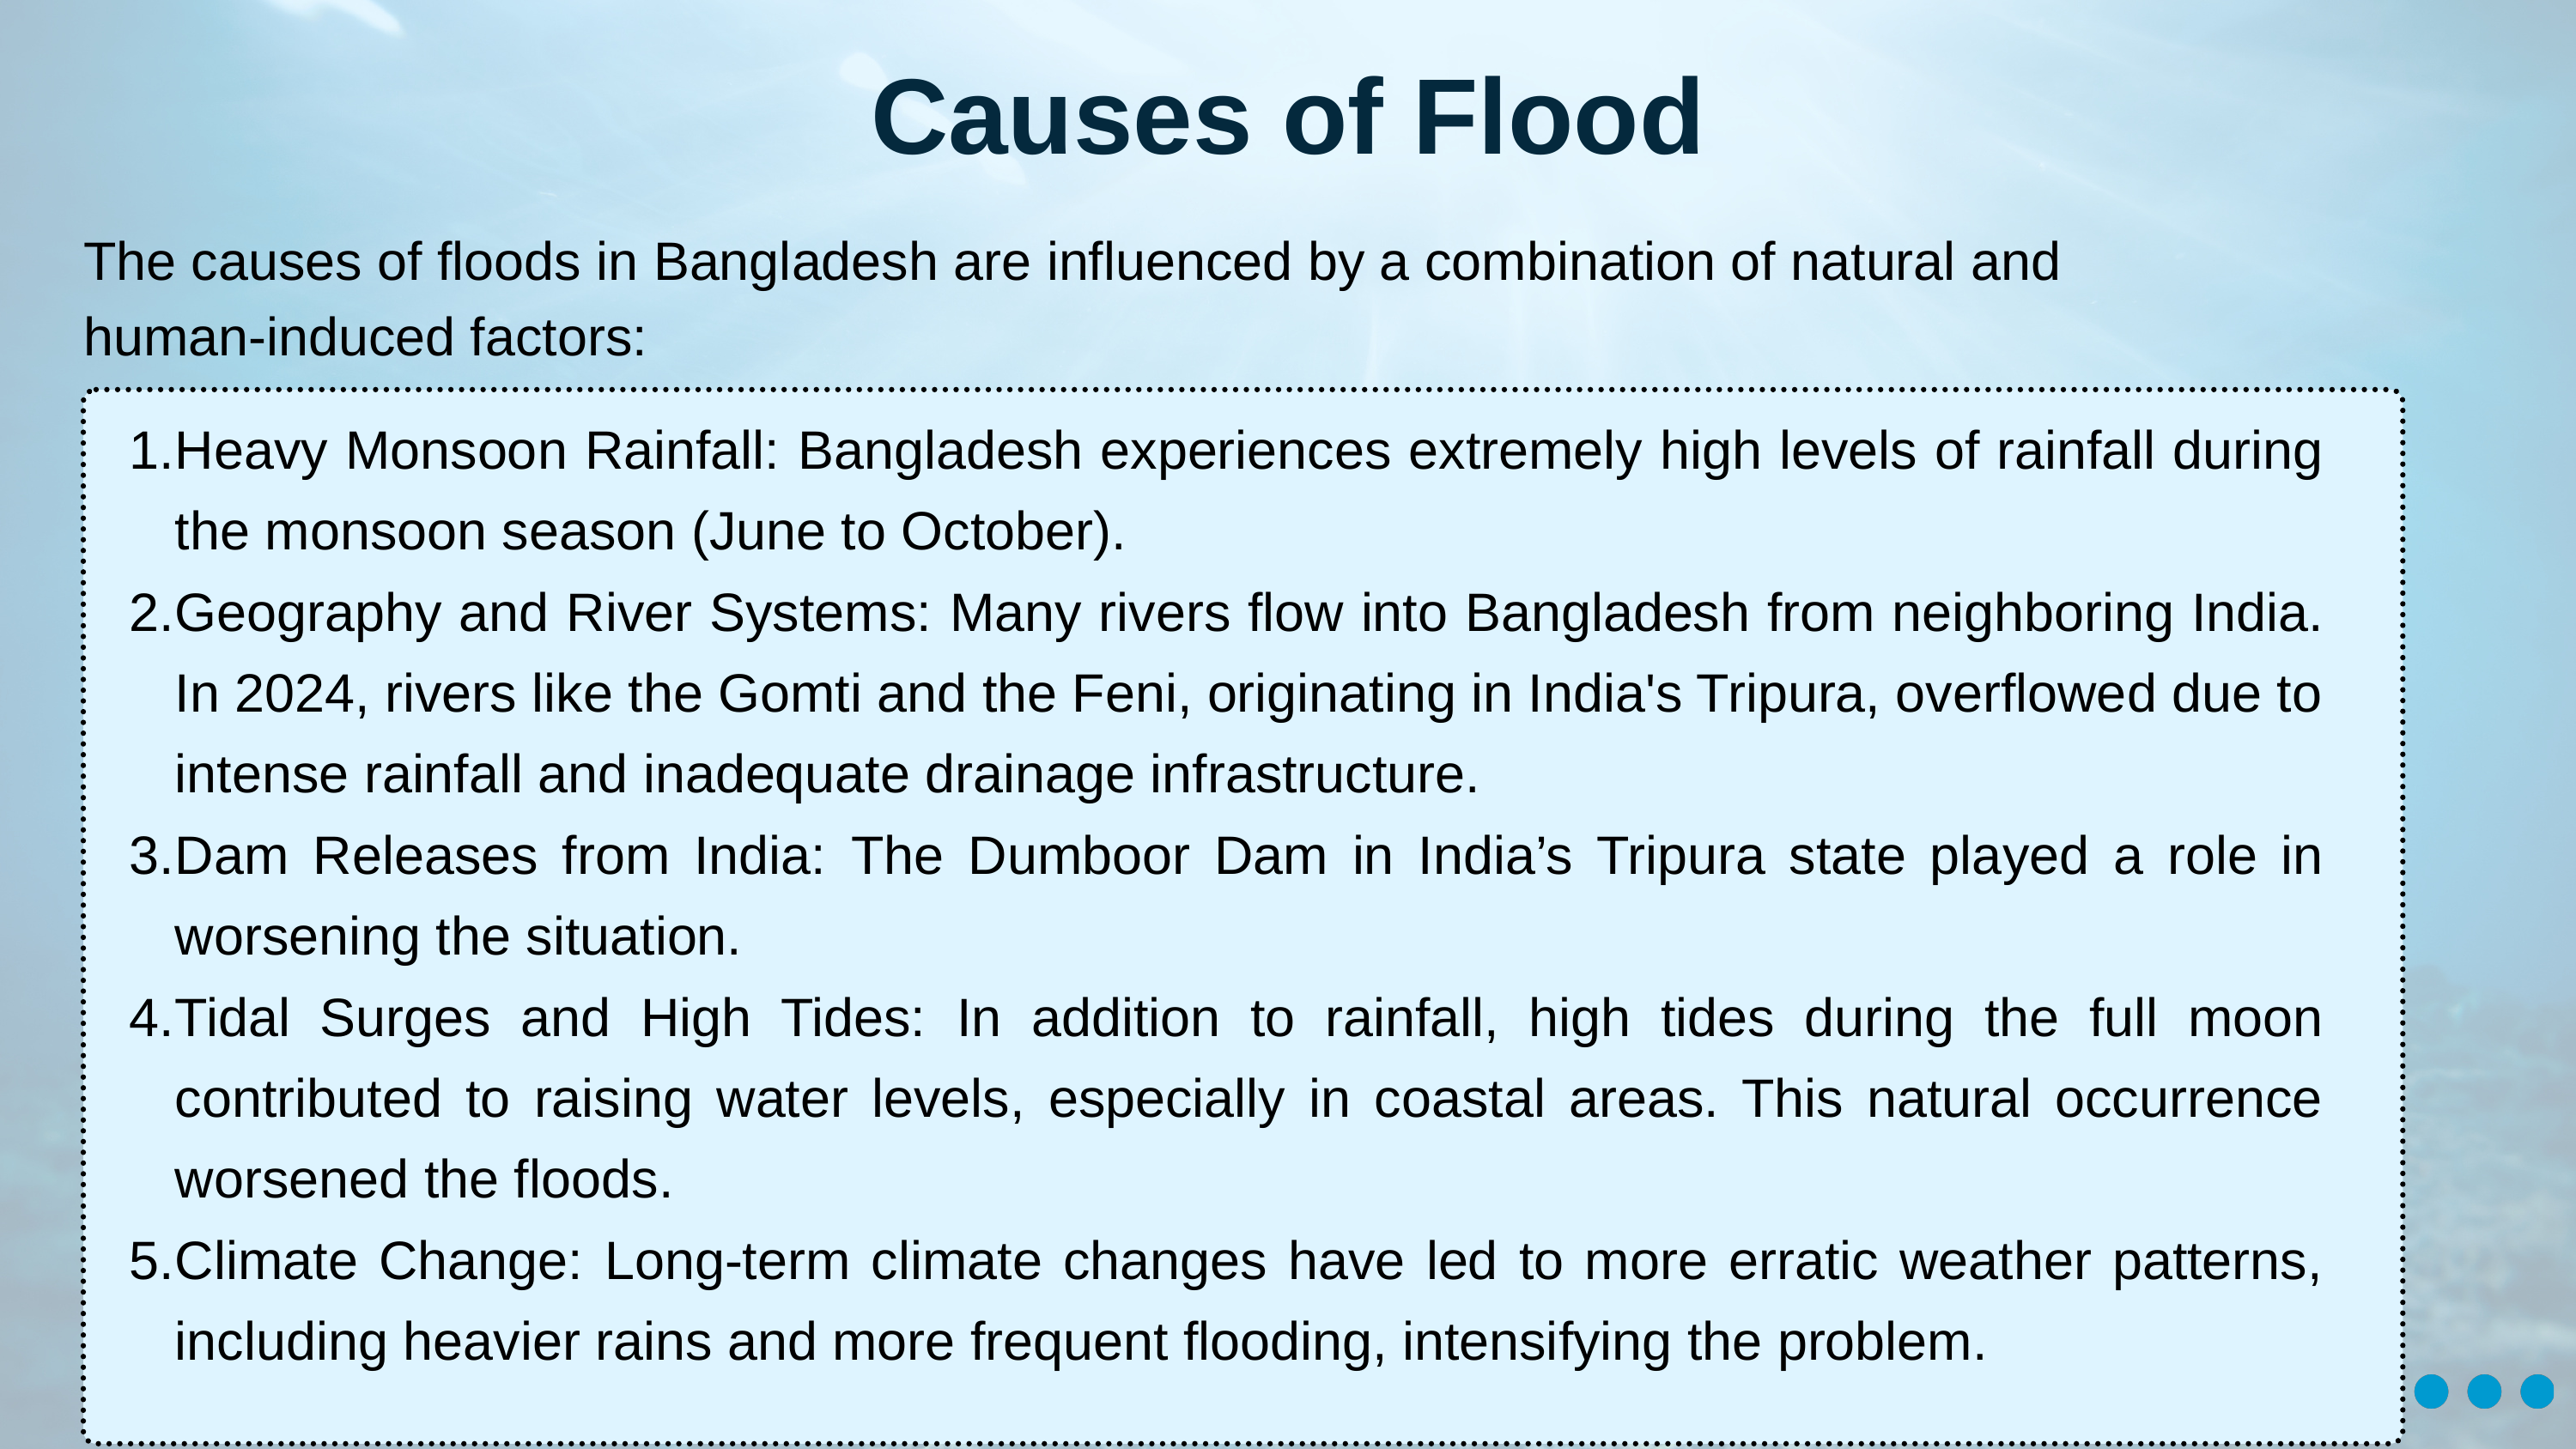

Causes of Flood
The causes of floods in Bangladesh are influenced by a combination of natural and
human-induced factors:

Heavy Monsoon Rainfall: Bangladesh experiences extremely high levels of rainfall during the monsoon season (June to October).
Geography and River Systems: Many rivers flow into Bangladesh from neighboring India. In 2024, rivers like the Gomti and the Feni, originating in India's Tripura, overflowed due to intense rainfall and inadequate drainage infrastructure.
Dam Releases from India: The Dumboor Dam in India’s Tripura state played a role in worsening the situation.
Tidal Surges and High Tides: In addition to rainfall, high tides during the full moon contributed to raising water levels, especially in coastal areas. This natural occurrence worsened the floods​.
Climate Change: Long-term climate changes have led to more erratic weather patterns, including heavier rains and more frequent flooding, intensifying the problem.